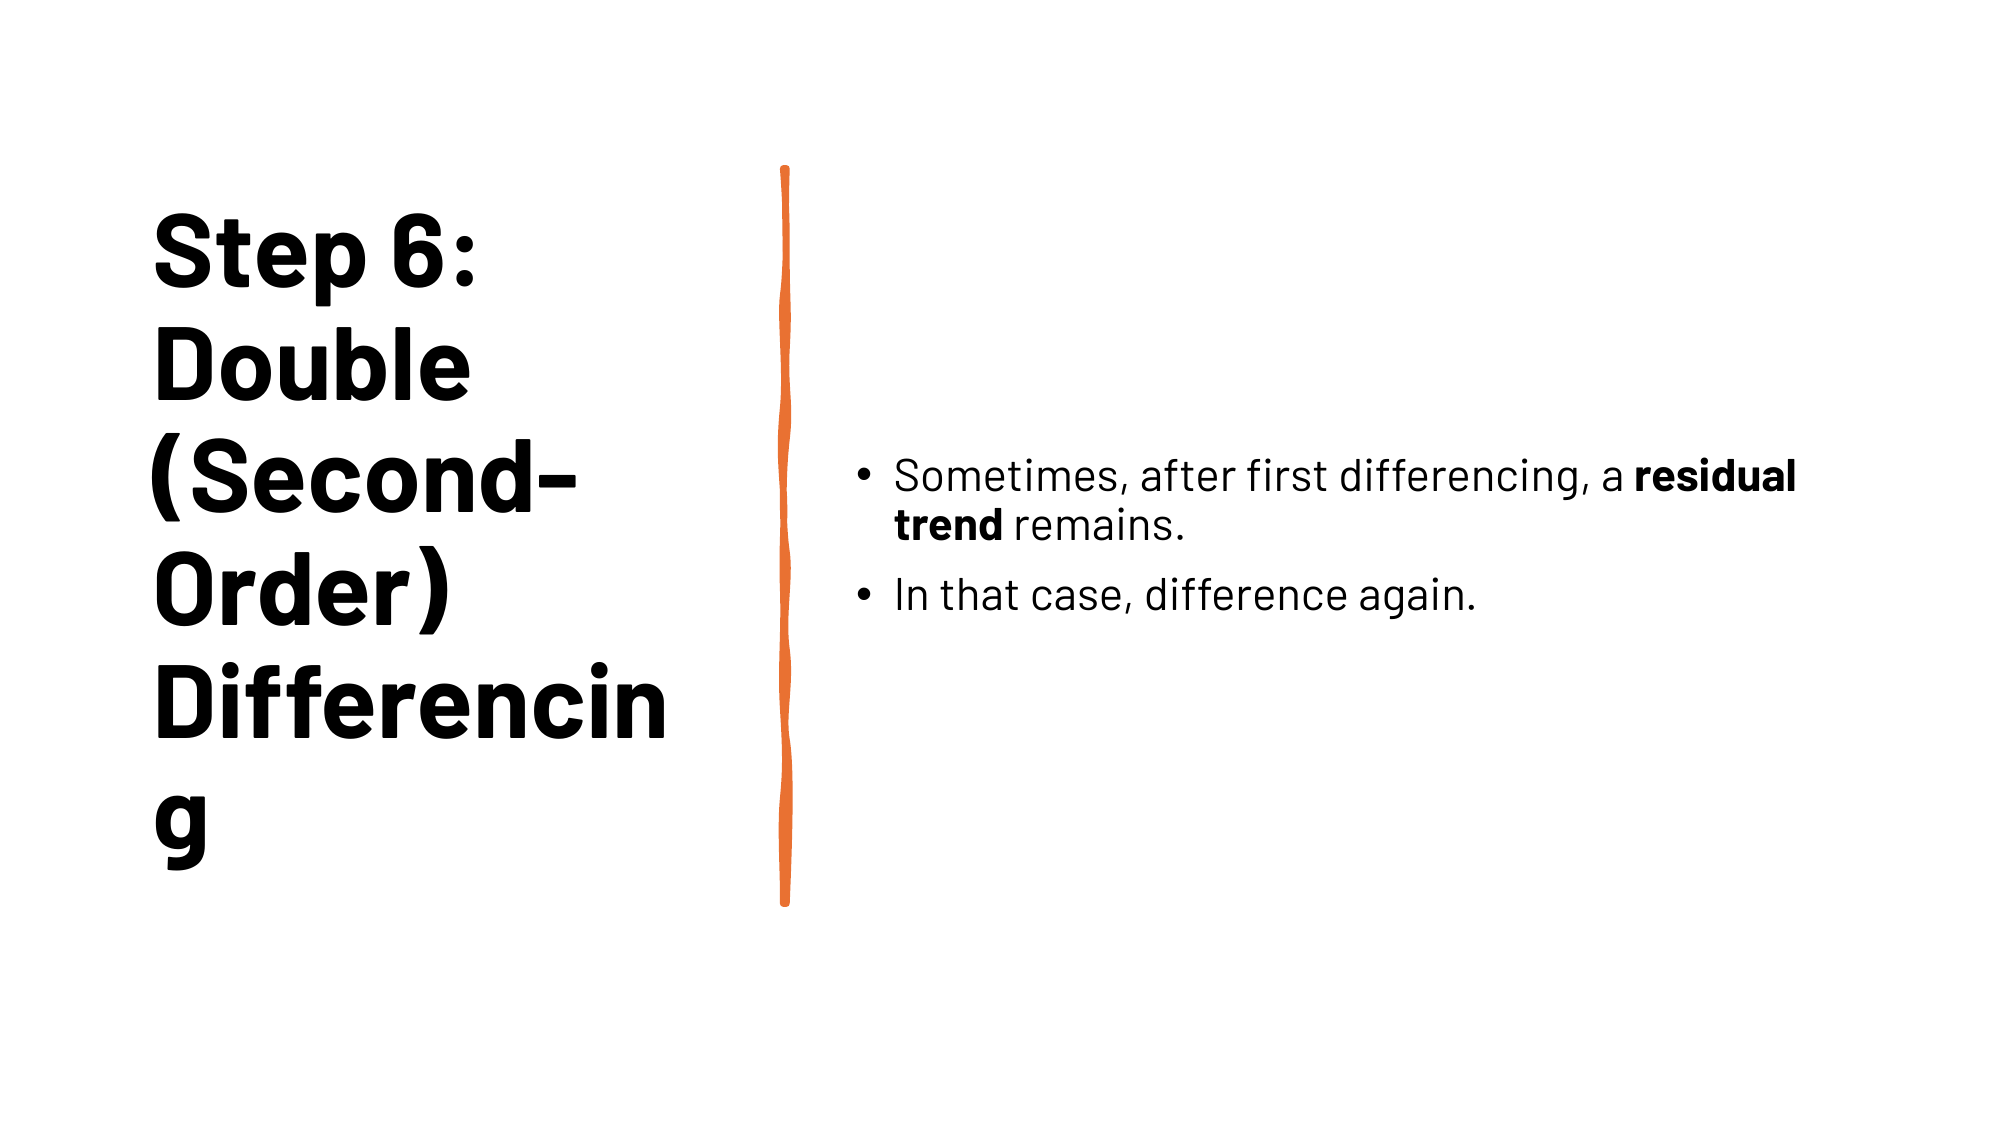

# Step 6: Double (Second-Order) Differencing
Sometimes, after first differencing, a residual trend remains.
In that case, difference again.